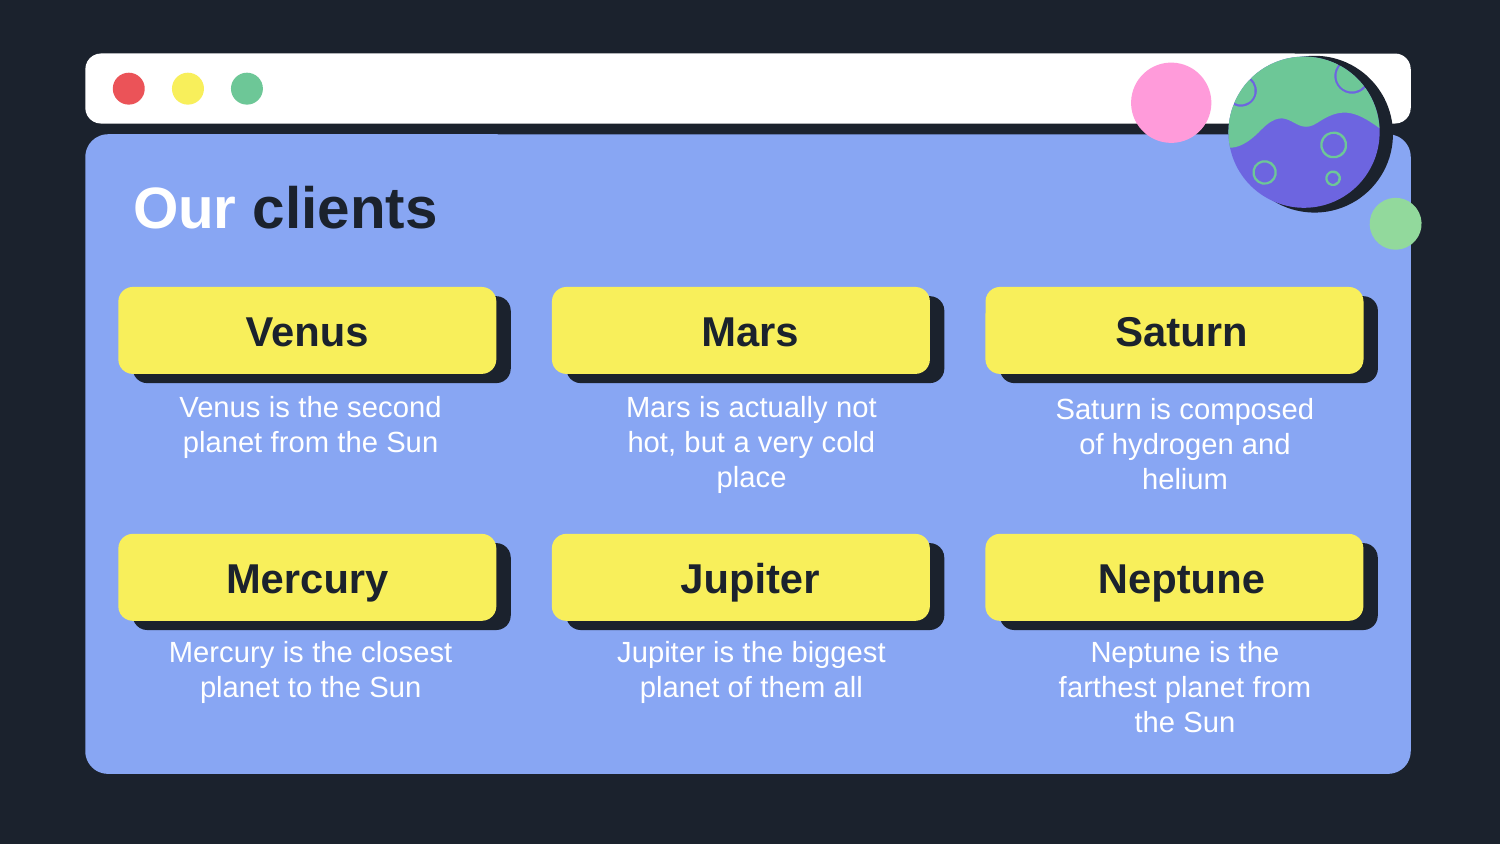

# Our clients

Venus
Mars
Saturn
Venus is the second planet from the Sun

Mars is actually not hot, but a very cold place

Saturn is composed of hydrogen and helium

Mercury
Jupiter
Neptune
Mercury is the closest planet to the Sun

Jupiter is the biggest planet of them all

Neptune is the farthest planet from the Sun